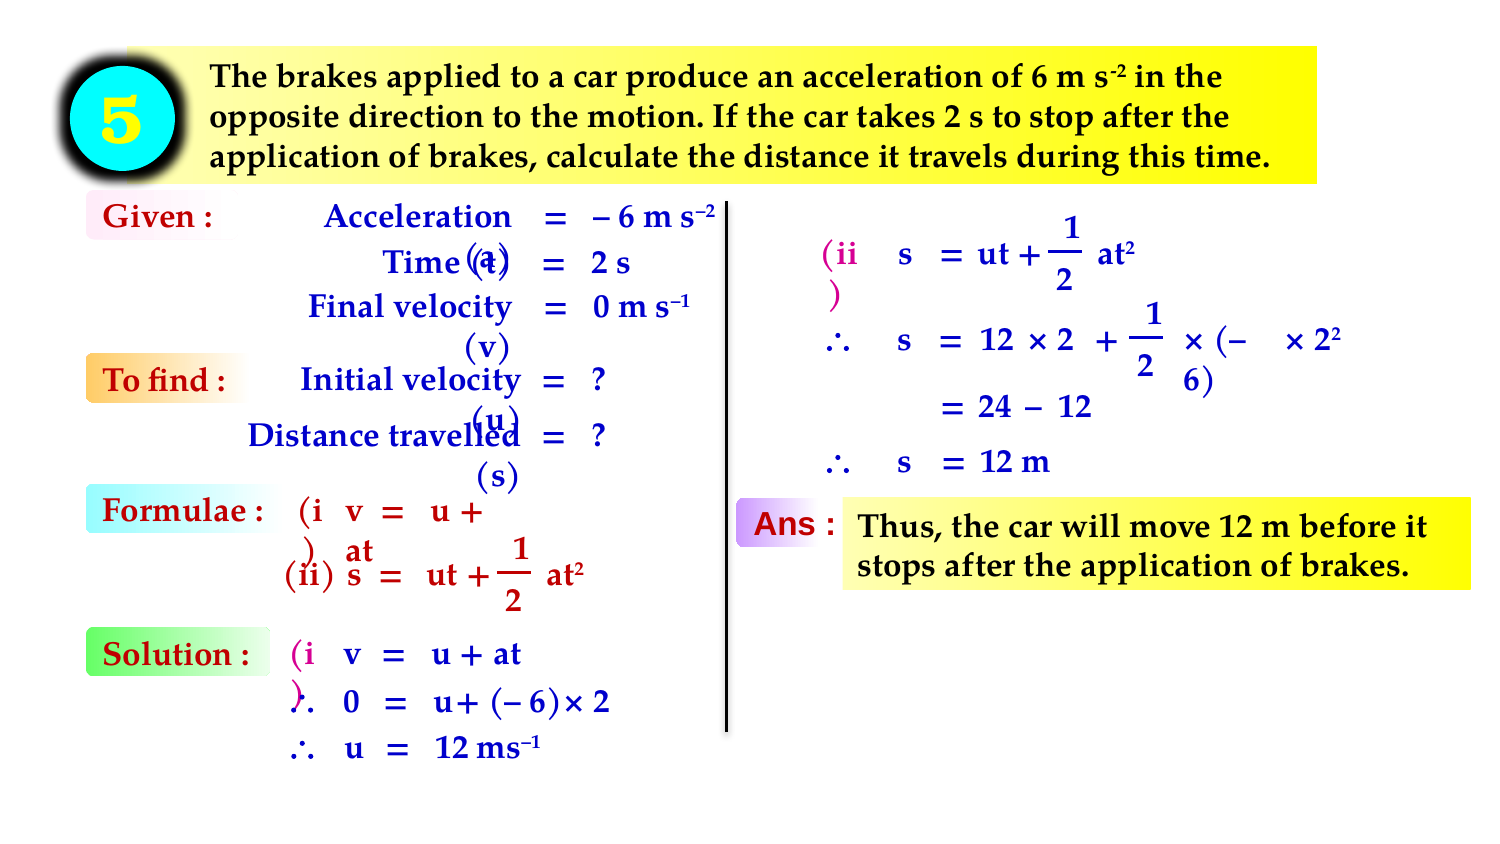

The brakes applied to a car produce an acceleration of 6 m s-2 in the opposite direction to the motion. If the car takes 2 s to stop after the application of brakes, calculate the distance it travels during this time.

5
Acceleration (a)
=   – 6 m s–2
Given :
1
2
ut +
at2
(ii)
 s
=
=   2 s
Time (t)
Final velocity (v)
=   0 m s–1
1
2
∴
 s
=
12
× 2
+
× (– 6)
× 22
Initial velocity (u)
=   ?
To find :
=
24
–  12
Distance travelled (s)
=   ?
∴
 s
=
12 m
(i)
v  =   u + at
Formulae :
Ans :
Thus, the car will move 12 m before it stops after the application of brakes.
1
2
ut +
at2
(ii)
s  =
(i)
v
=   u + at
Solution :
∴
0
=   u
+ (– 6)
× 2
∴
u
=   12 ms–1